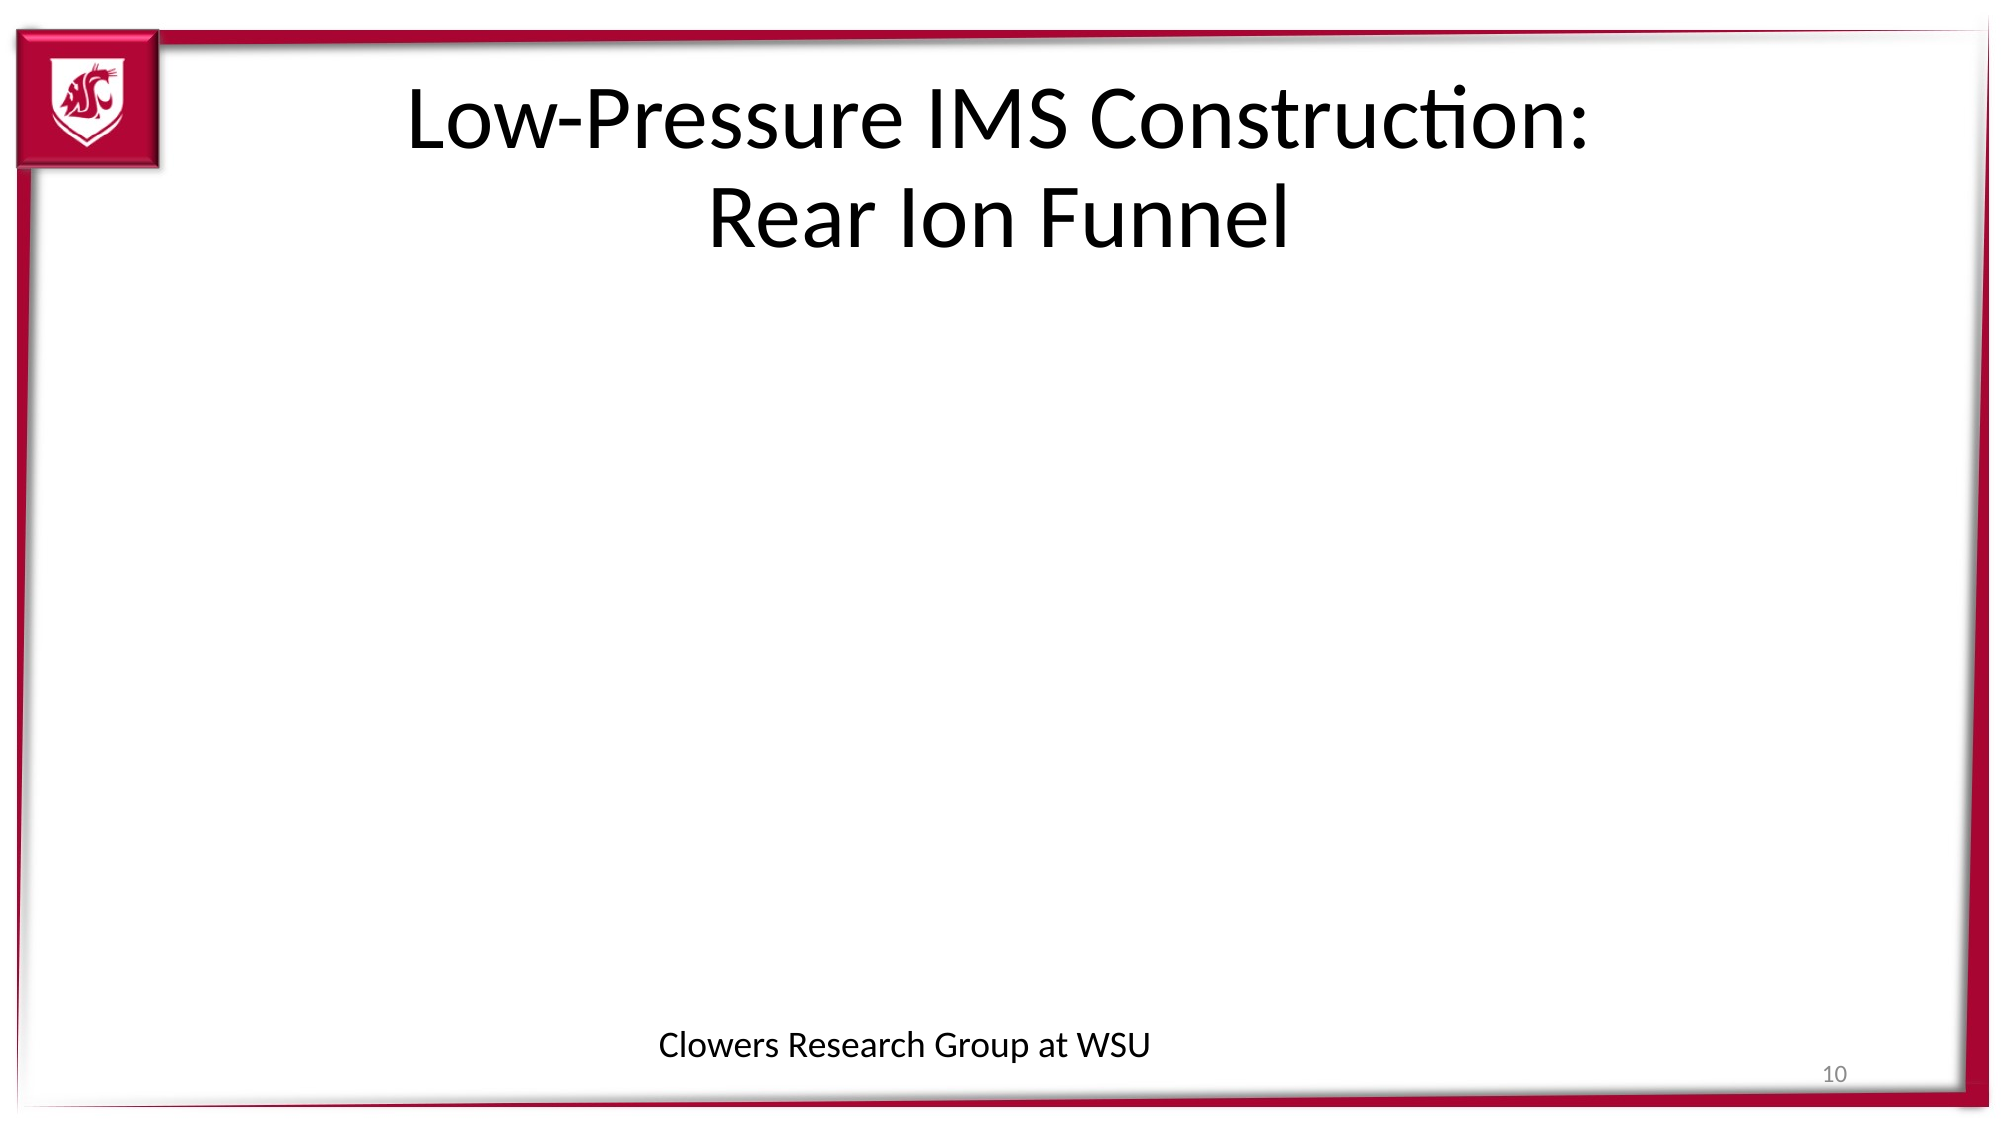

# Low-Pressure IMS Construction: Rear Ion Funnel
Clowers Research Group at WSU
10